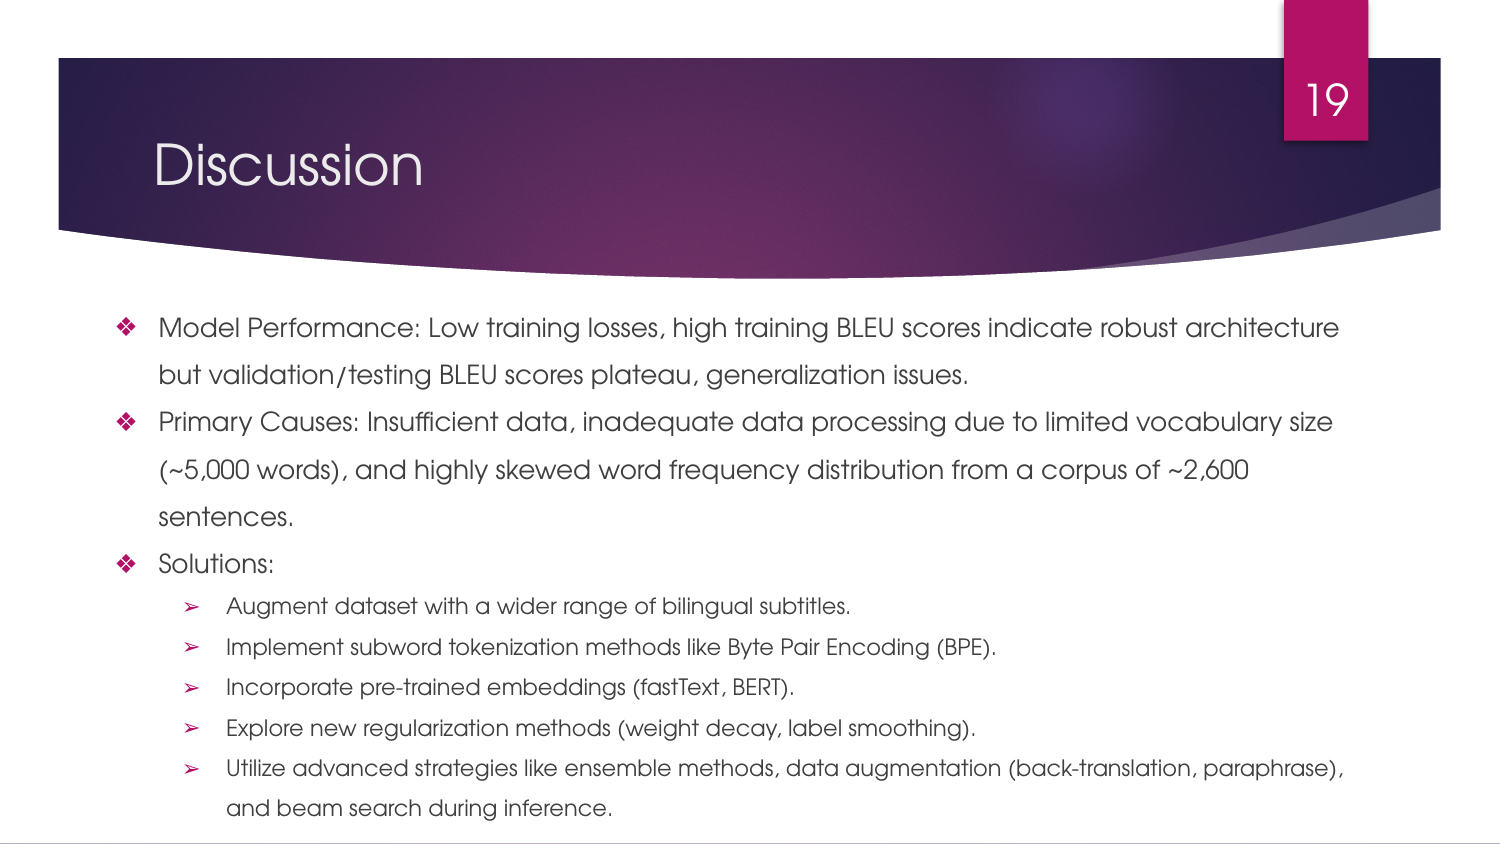

19
# Discussion
Model Performance: Low training losses, high training BLEU scores indicate robust architecture but validation/testing BLEU scores plateau, generalization issues.
Primary Causes: Insufficient data, inadequate data processing due to limited vocabulary size (~5,000 words), and highly skewed word frequency distribution from a corpus of ~2,600 sentences.
Solutions:
Augment dataset with a wider range of bilingual subtitles.
Implement subword tokenization methods like Byte Pair Encoding (BPE).
Incorporate pre-trained embeddings (fastText, BERT).
Explore new regularization methods (weight decay, label smoothing).
Utilize advanced strategies like ensemble methods, data augmentation (back-translation, paraphrase), and beam search during inference.